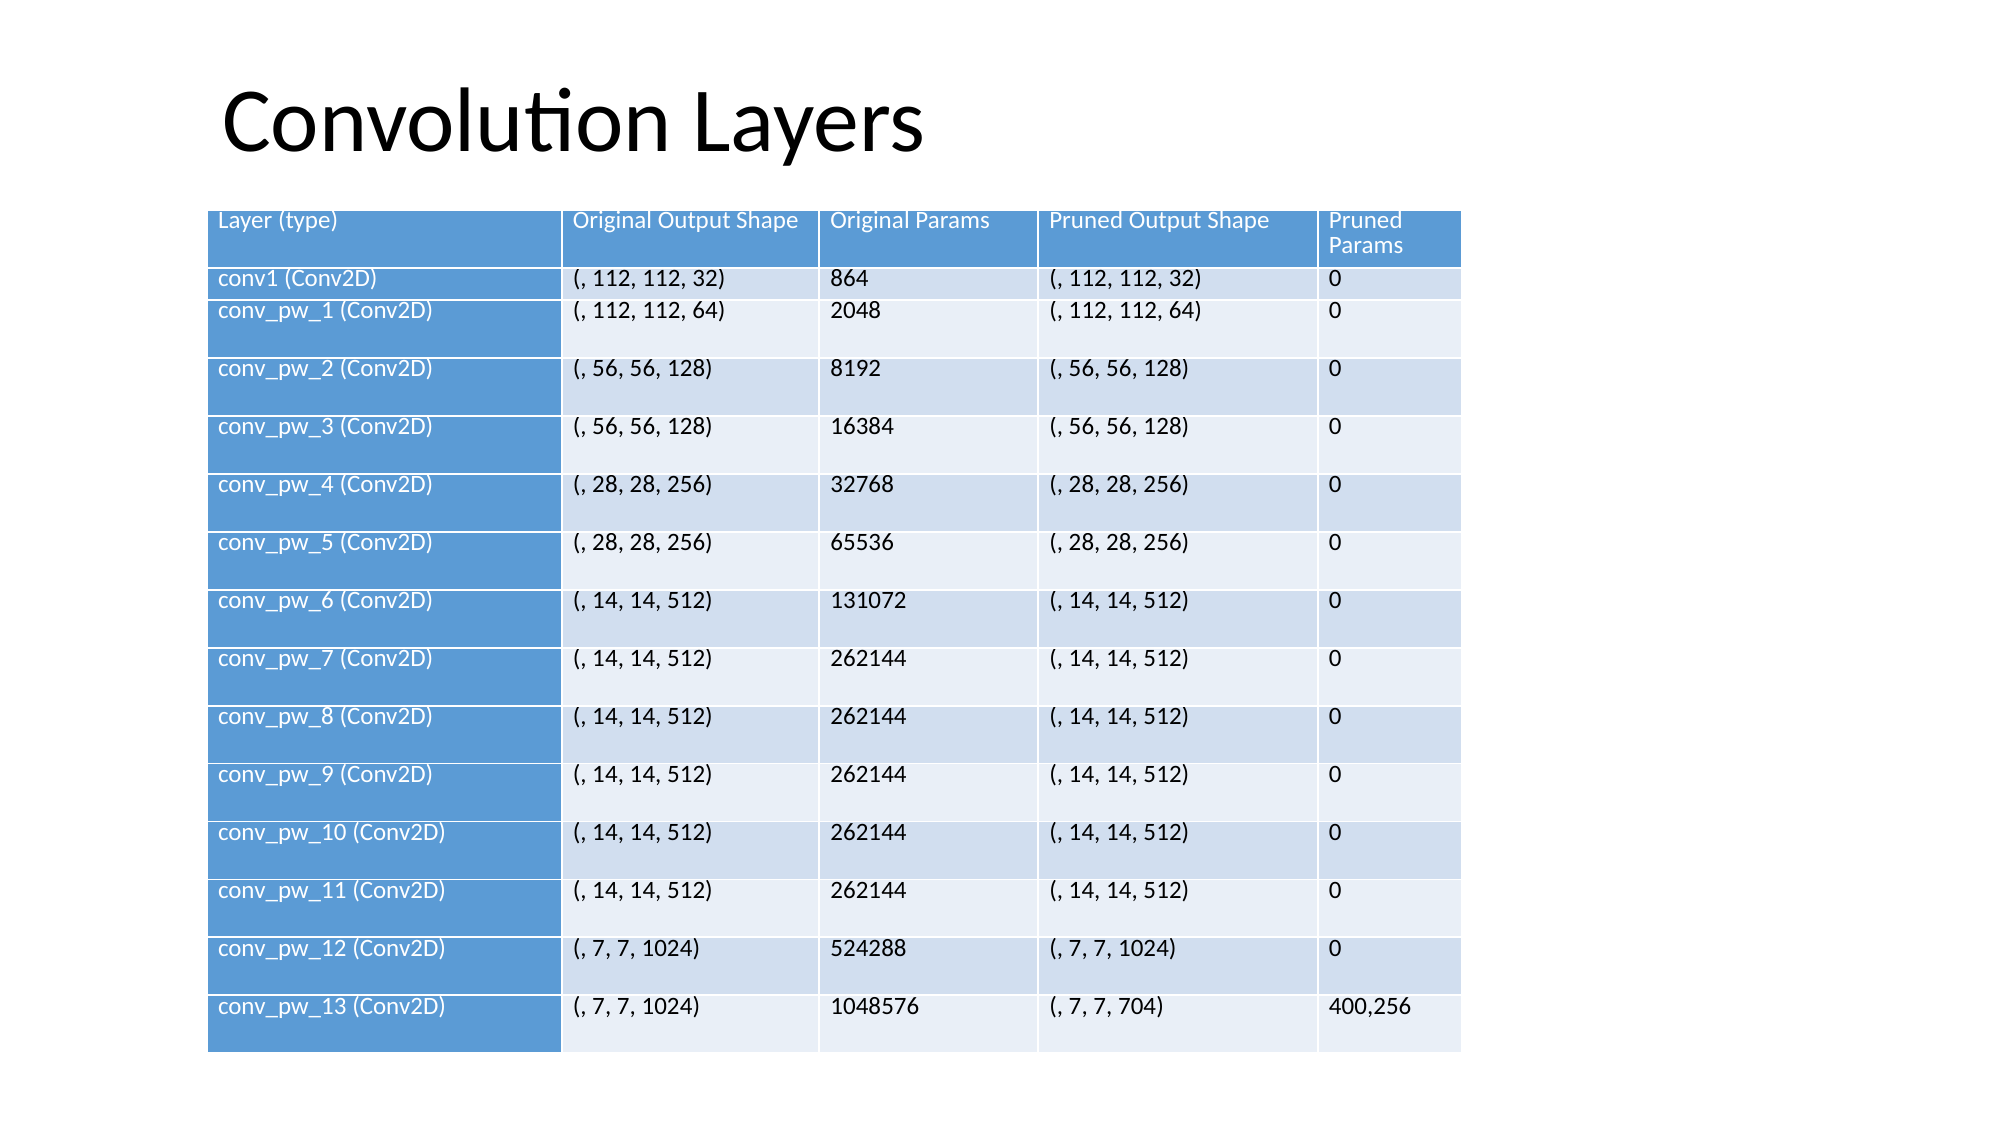

# Convolution Layers
| Layer (type) | Original Output Shape | Original Params | Pruned Output Shape | Pruned Params |
| --- | --- | --- | --- | --- |
| conv1 (Conv2D) | (, 112, 112, 32) | 864 | (, 112, 112, 32) | 0 |
| conv\_pw\_1 (Conv2D) | (, 112, 112, 64) | 2048 | (, 112, 112, 64) | 0 |
| conv\_pw\_2 (Conv2D) | (, 56, 56, 128) | 8192 | (, 56, 56, 128) | 0 |
| conv\_pw\_3 (Conv2D) | (, 56, 56, 128) | 16384 | (, 56, 56, 128) | 0 |
| conv\_pw\_4 (Conv2D) | (, 28, 28, 256) | 32768 | (, 28, 28, 256) | 0 |
| conv\_pw\_5 (Conv2D) | (, 28, 28, 256) | 65536 | (, 28, 28, 256) | 0 |
| conv\_pw\_6 (Conv2D) | (, 14, 14, 512) | 131072 | (, 14, 14, 512) | 0 |
| conv\_pw\_7 (Conv2D) | (, 14, 14, 512) | 262144 | (, 14, 14, 512) | 0 |
| conv\_pw\_8 (Conv2D) | (, 14, 14, 512) | 262144 | (, 14, 14, 512) | 0 |
| conv\_pw\_9 (Conv2D) | (, 14, 14, 512) | 262144 | (, 14, 14, 512) | 0 |
| conv\_pw\_10 (Conv2D) | (, 14, 14, 512) | 262144 | (, 14, 14, 512) | 0 |
| conv\_pw\_11 (Conv2D) | (, 14, 14, 512) | 262144 | (, 14, 14, 512) | 0 |
| conv\_pw\_12 (Conv2D) | (, 7, 7, 1024) | 524288 | (, 7, 7, 1024) | 0 |
| conv\_pw\_13 (Conv2D) | (, 7, 7, 1024) | 1048576 | (, 7, 7, 704) | 400,256 |